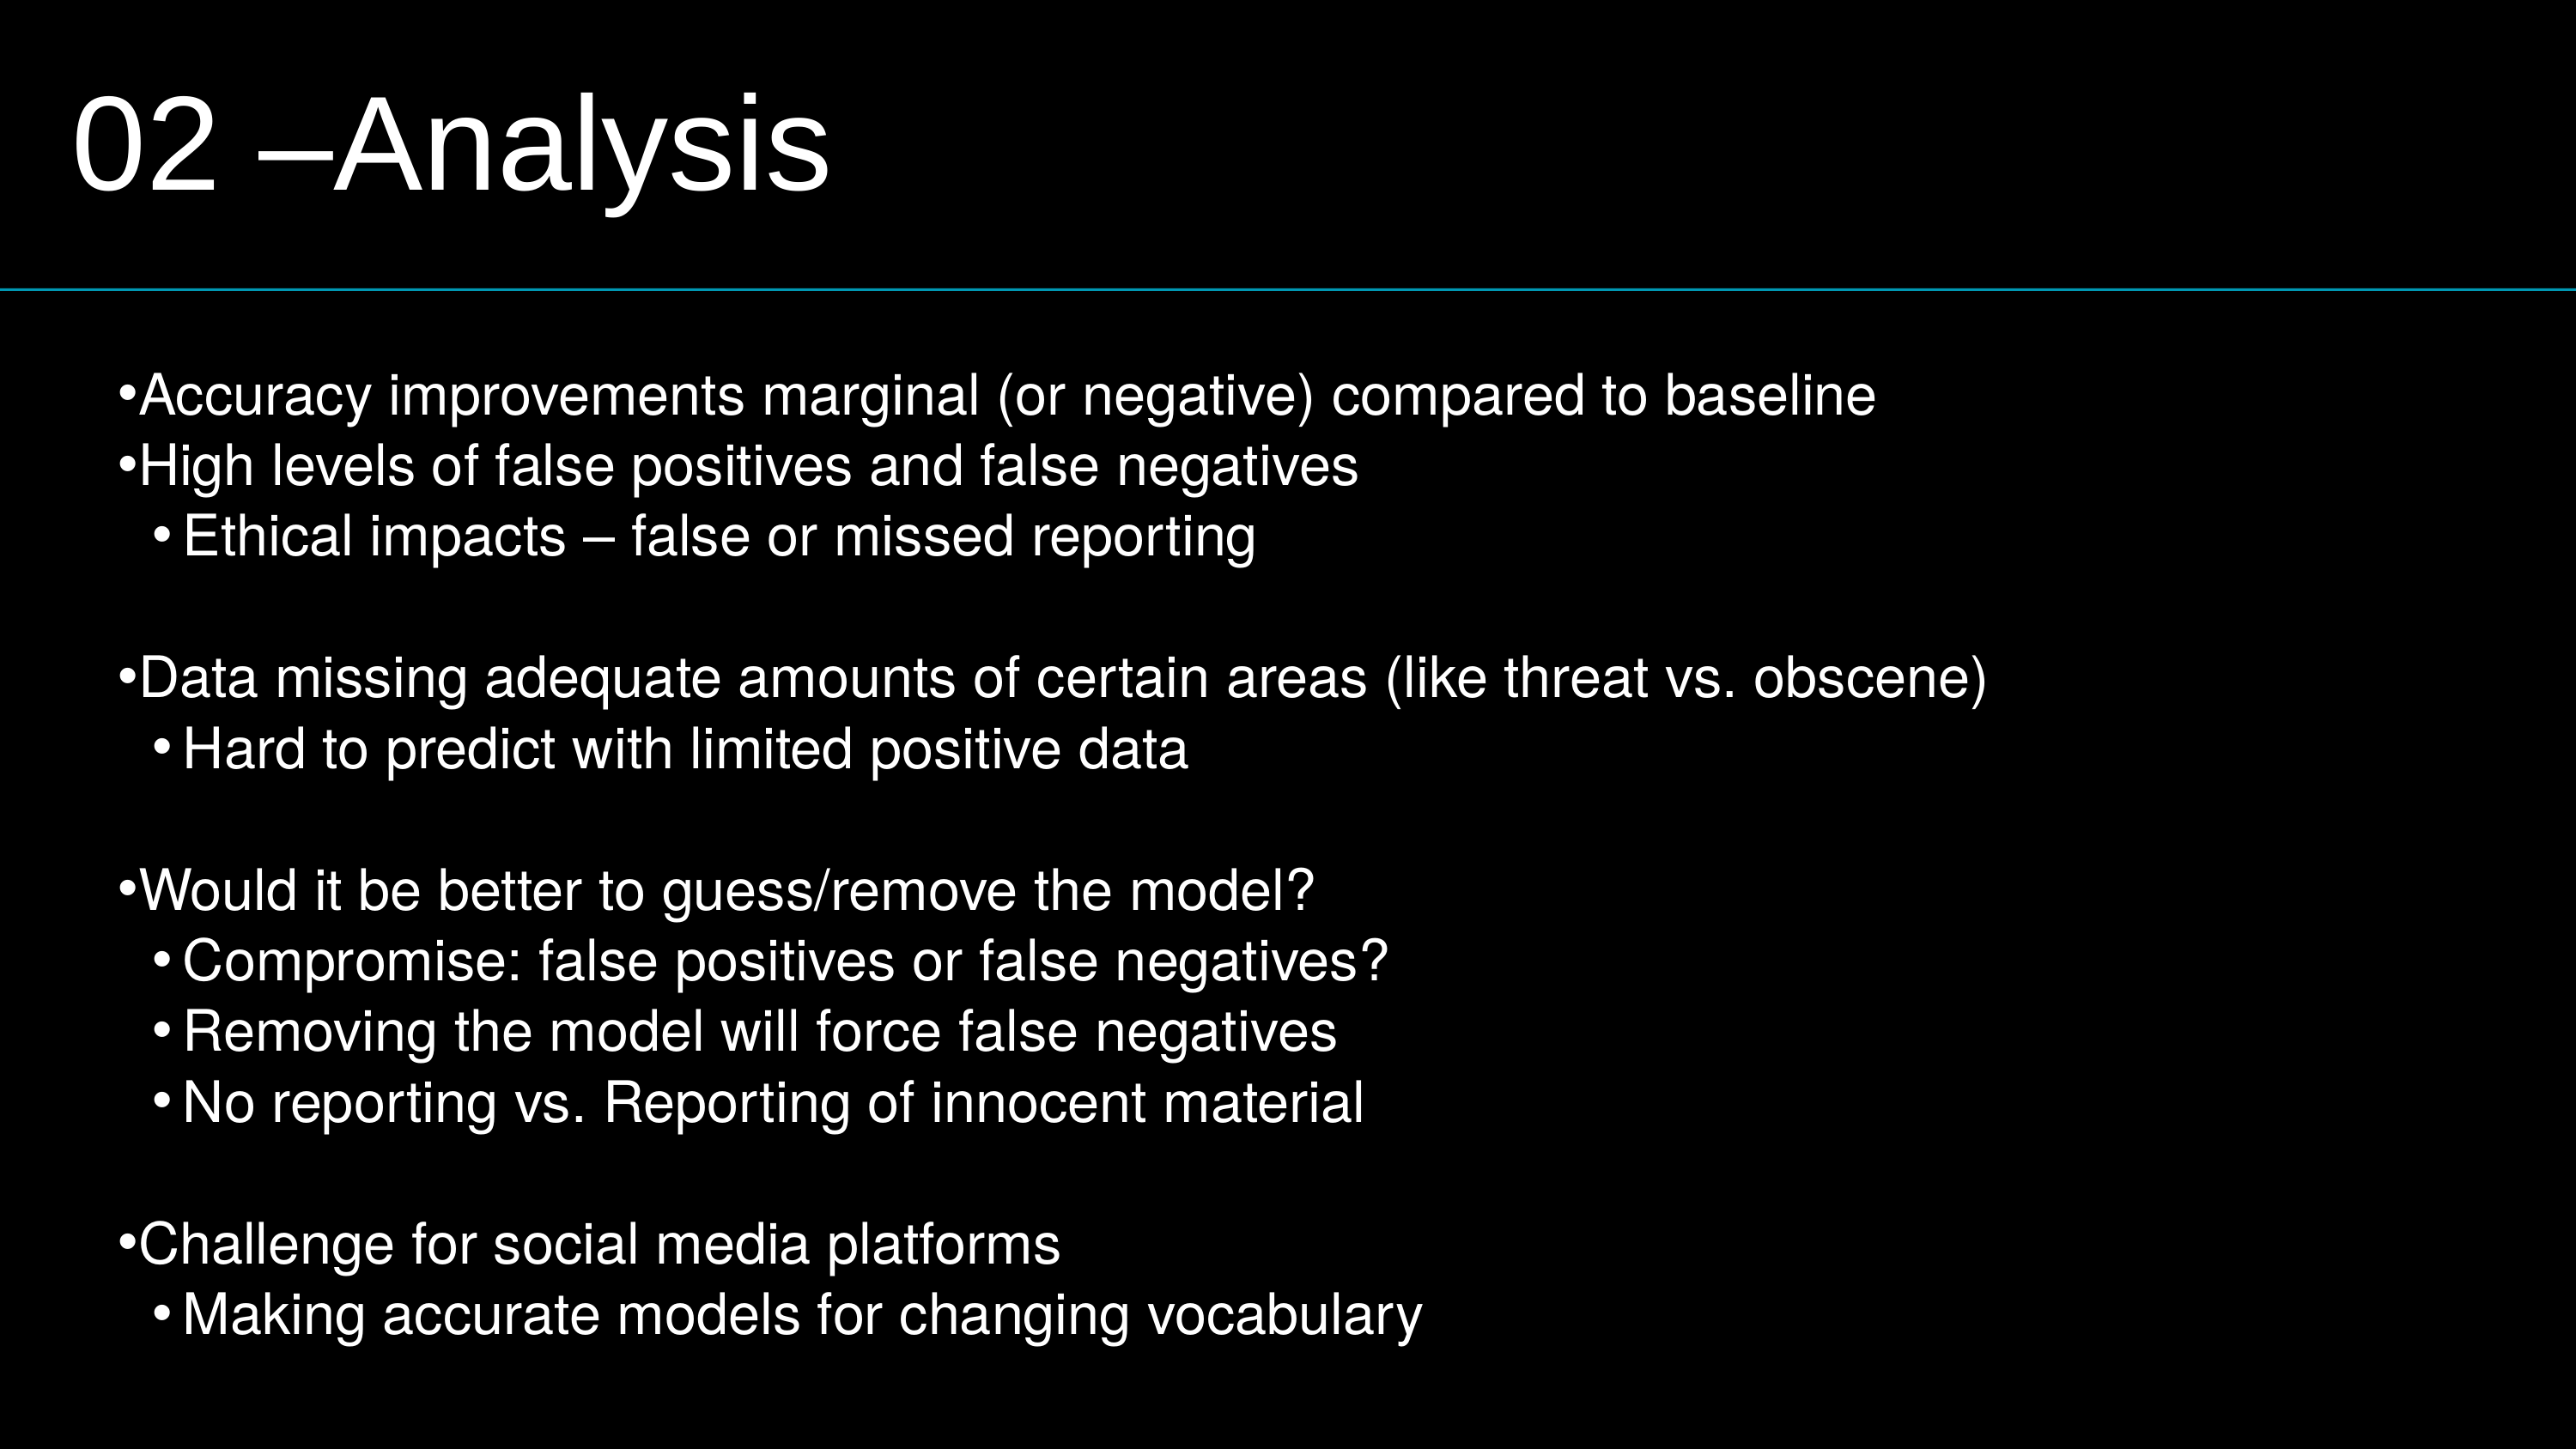

02 –Analysis

Accuracy improvements marginal (or negative) compared to baseline​
High levels of false positives and false negatives​
Ethical impacts – false or missed reporting

Data missing adequate amounts of certain areas (like threat vs. obscene)
Hard to predict with limited positive data

Would it be better to guess/remove the model?​
Compromise: false positives or false negatives?​
Removing the model will force false negatives​
No reporting vs. Reporting of innocent material​

Challenge for social media platforms​
Making accurate models for changing vocabulary​